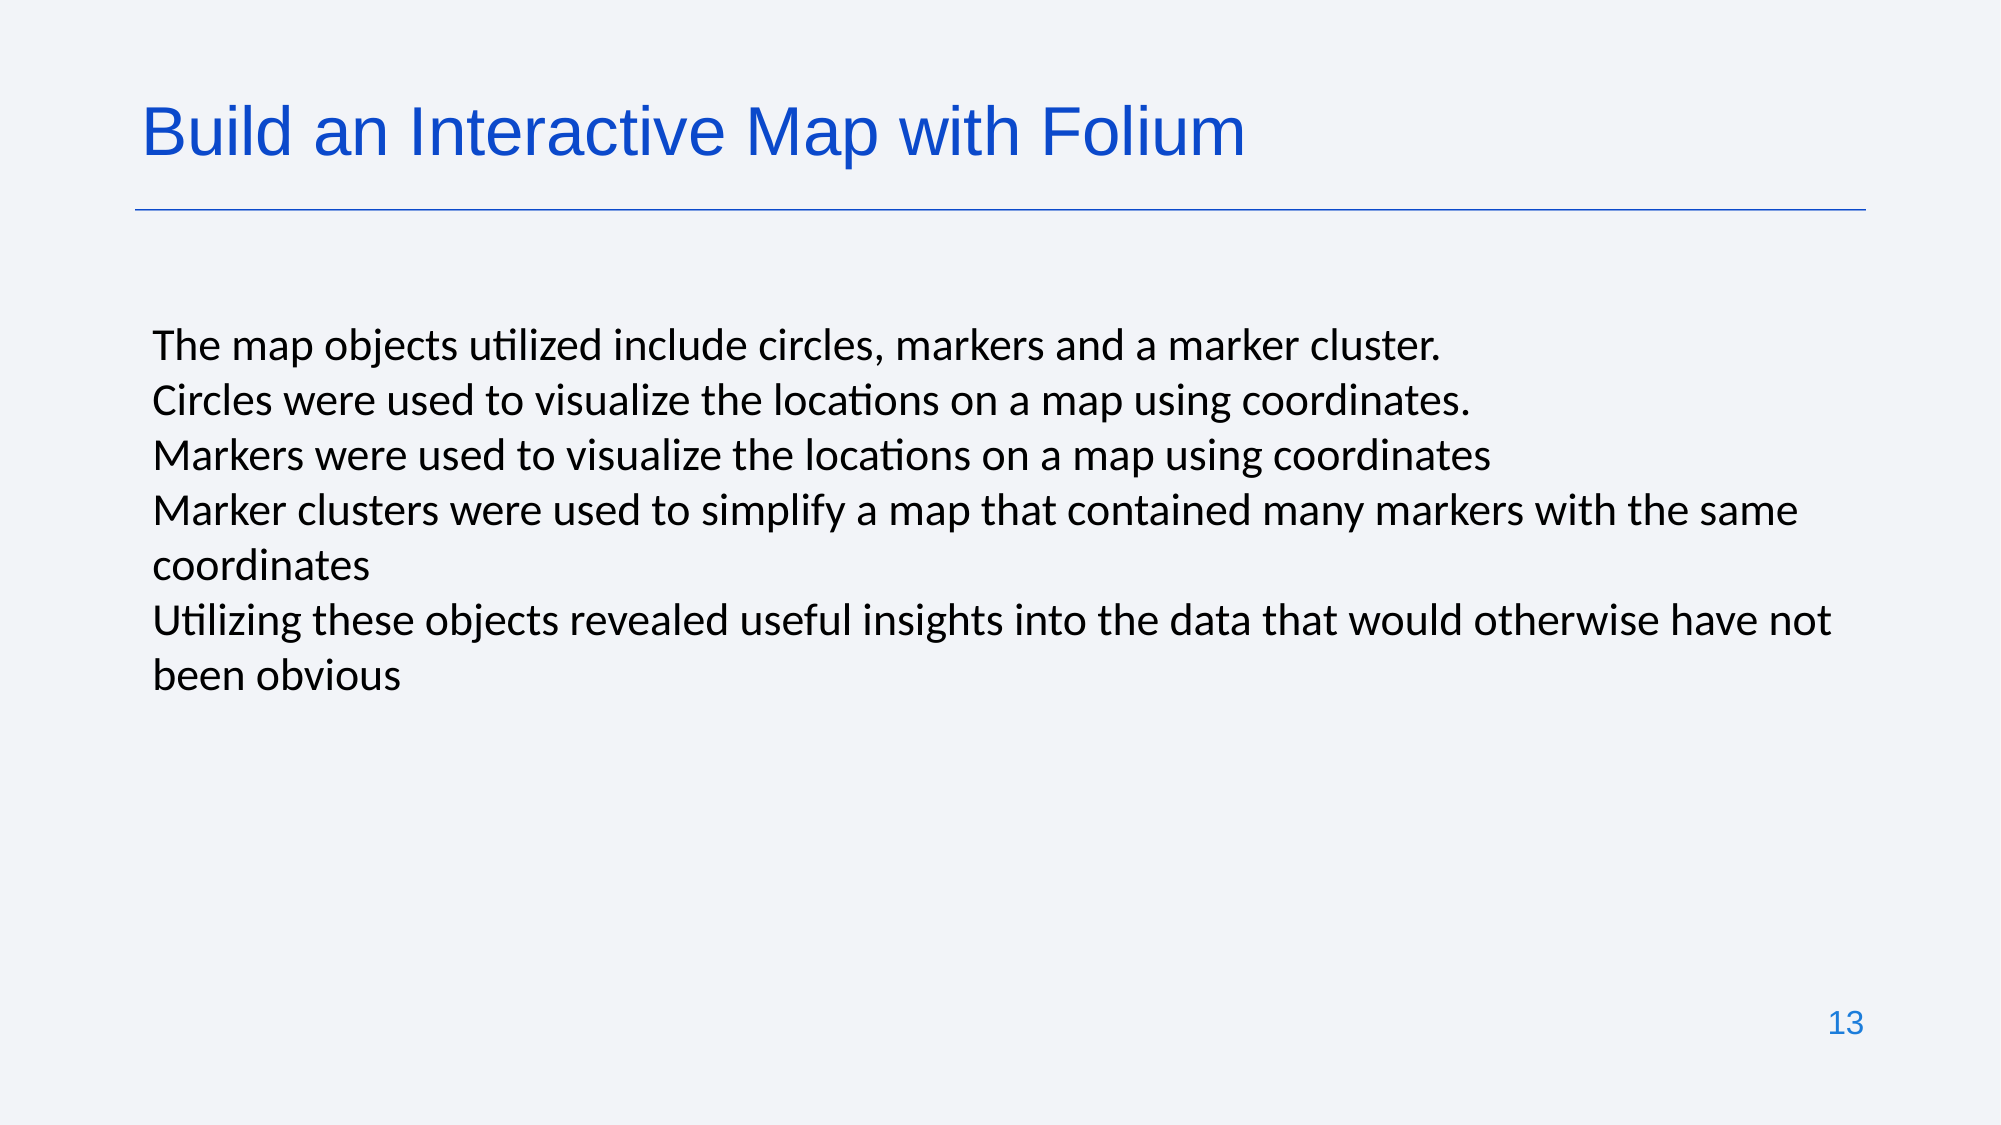

Build an Interactive Map with Folium
The map objects utilized include circles, markers and a marker cluster.
Circles were used to visualize the locations on a map using coordinates.
Markers were used to visualize the locations on a map using coordinates
Marker clusters were used to simplify a map that contained many markers with the same coordinates
Utilizing these objects revealed useful insights into the data that would otherwise have not been obvious
13